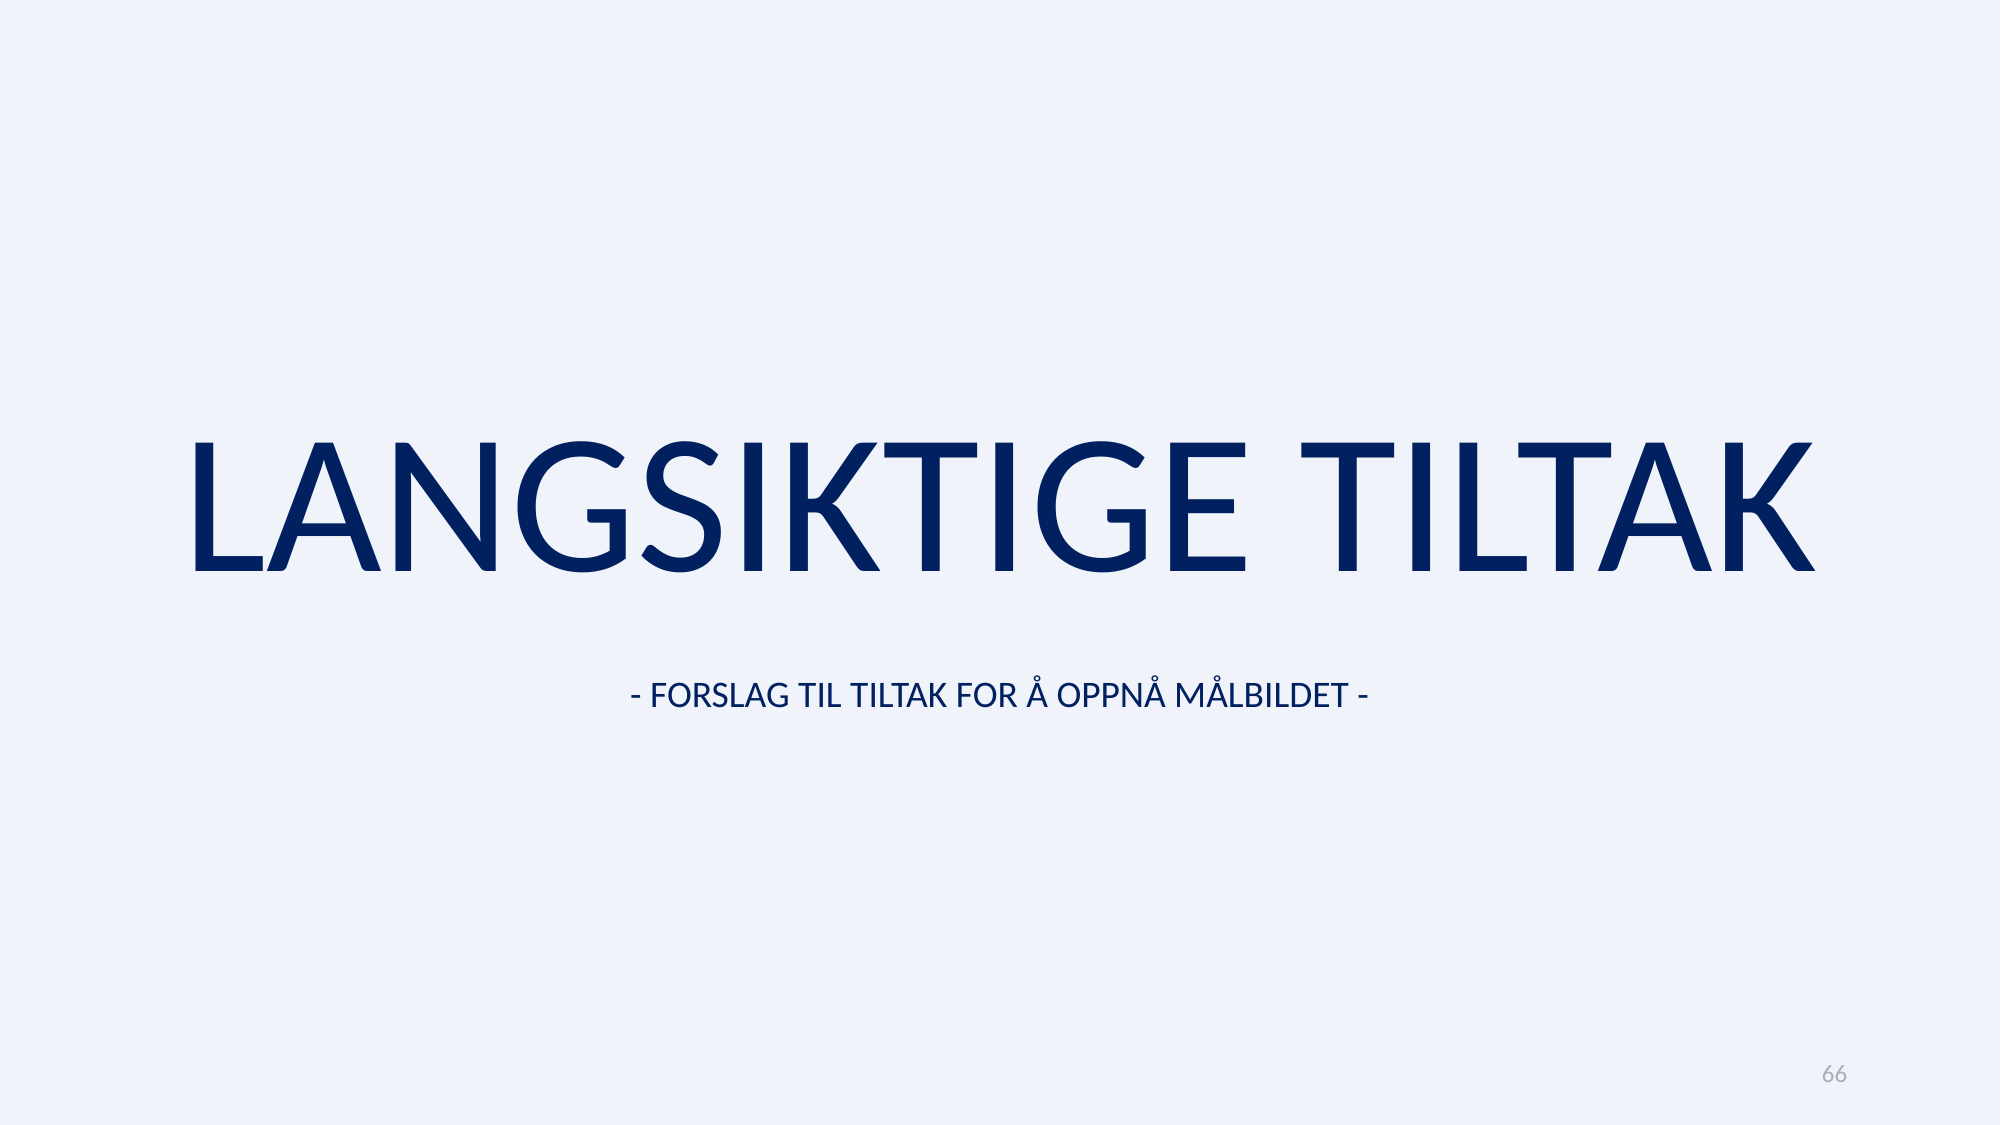

LANGSIKTIGE TILTAK
- FORSLAG TIL TILTAK FOR Å OPPNÅ MÅLBILDET -
66